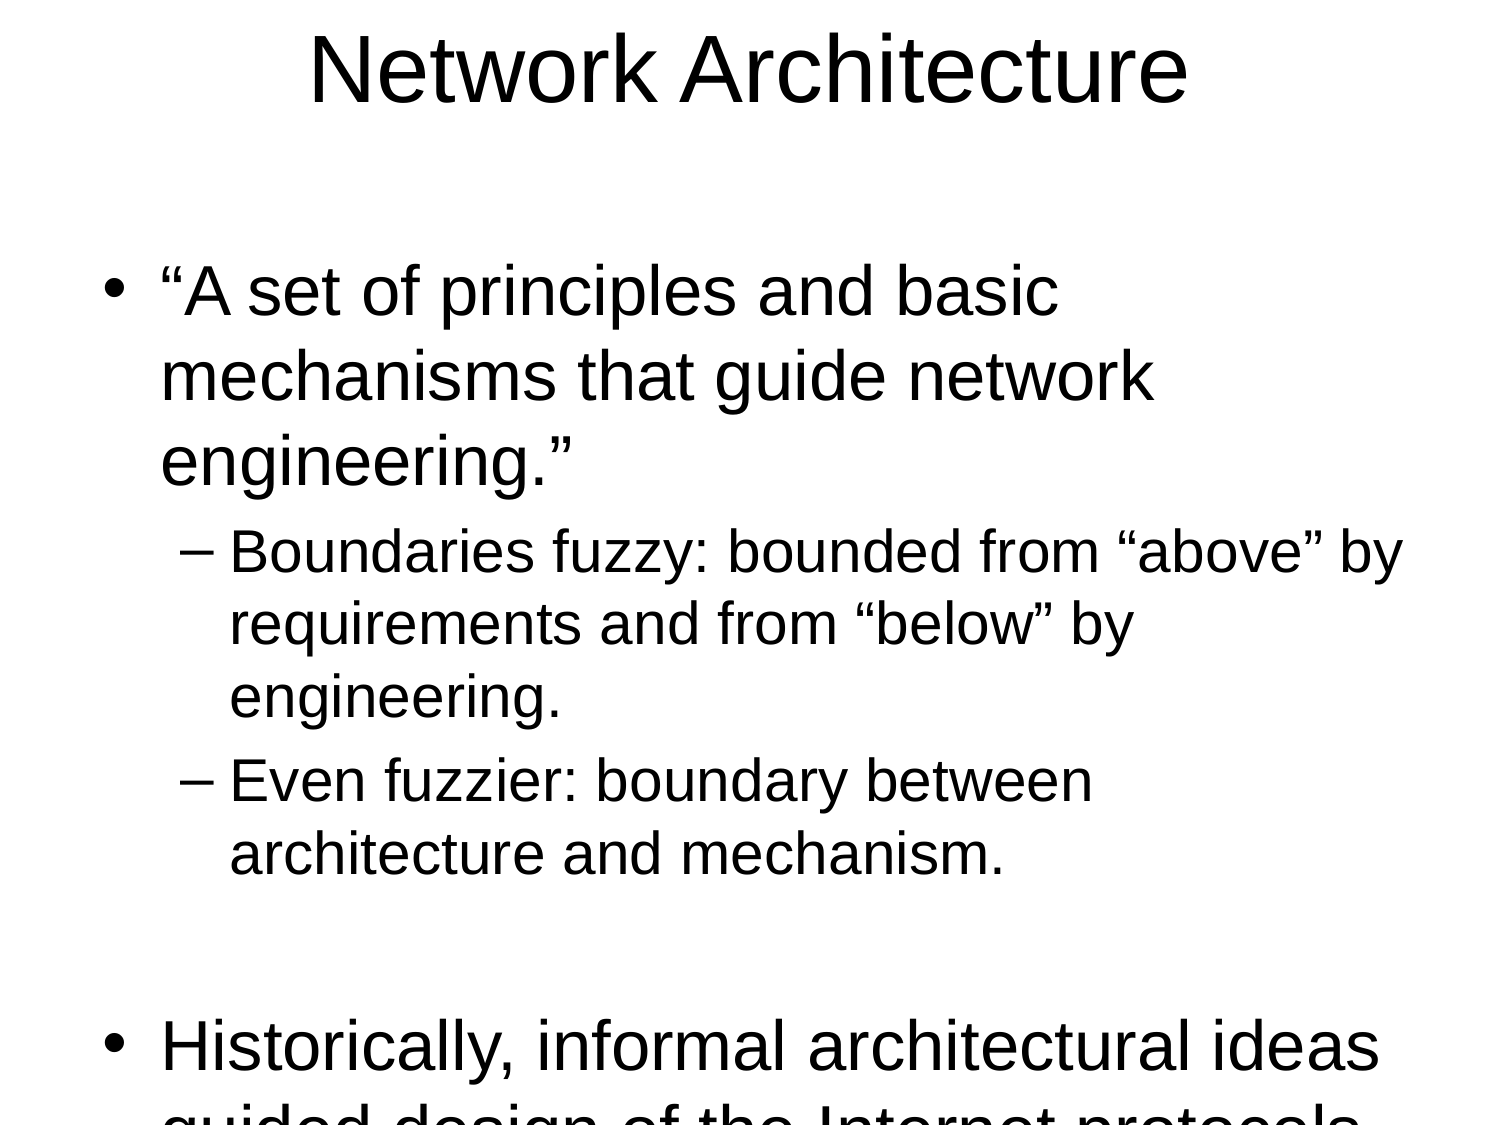

# Network Architecture
“A set of principles and basic mechanisms that guide network engineering.”
Boundaries fuzzy: bounded from “above” by requirements and from “below” by engineering.
Even fuzzier: boundary between architecture and mechanism.

Historically, informal architectural ideas guided design of the Internet protocols, but the architecture was formalized later...
“The Design Philosophy of the DARPA Internet Protocols”, David D. Clark, SIGCOMM ‘88, p.106.